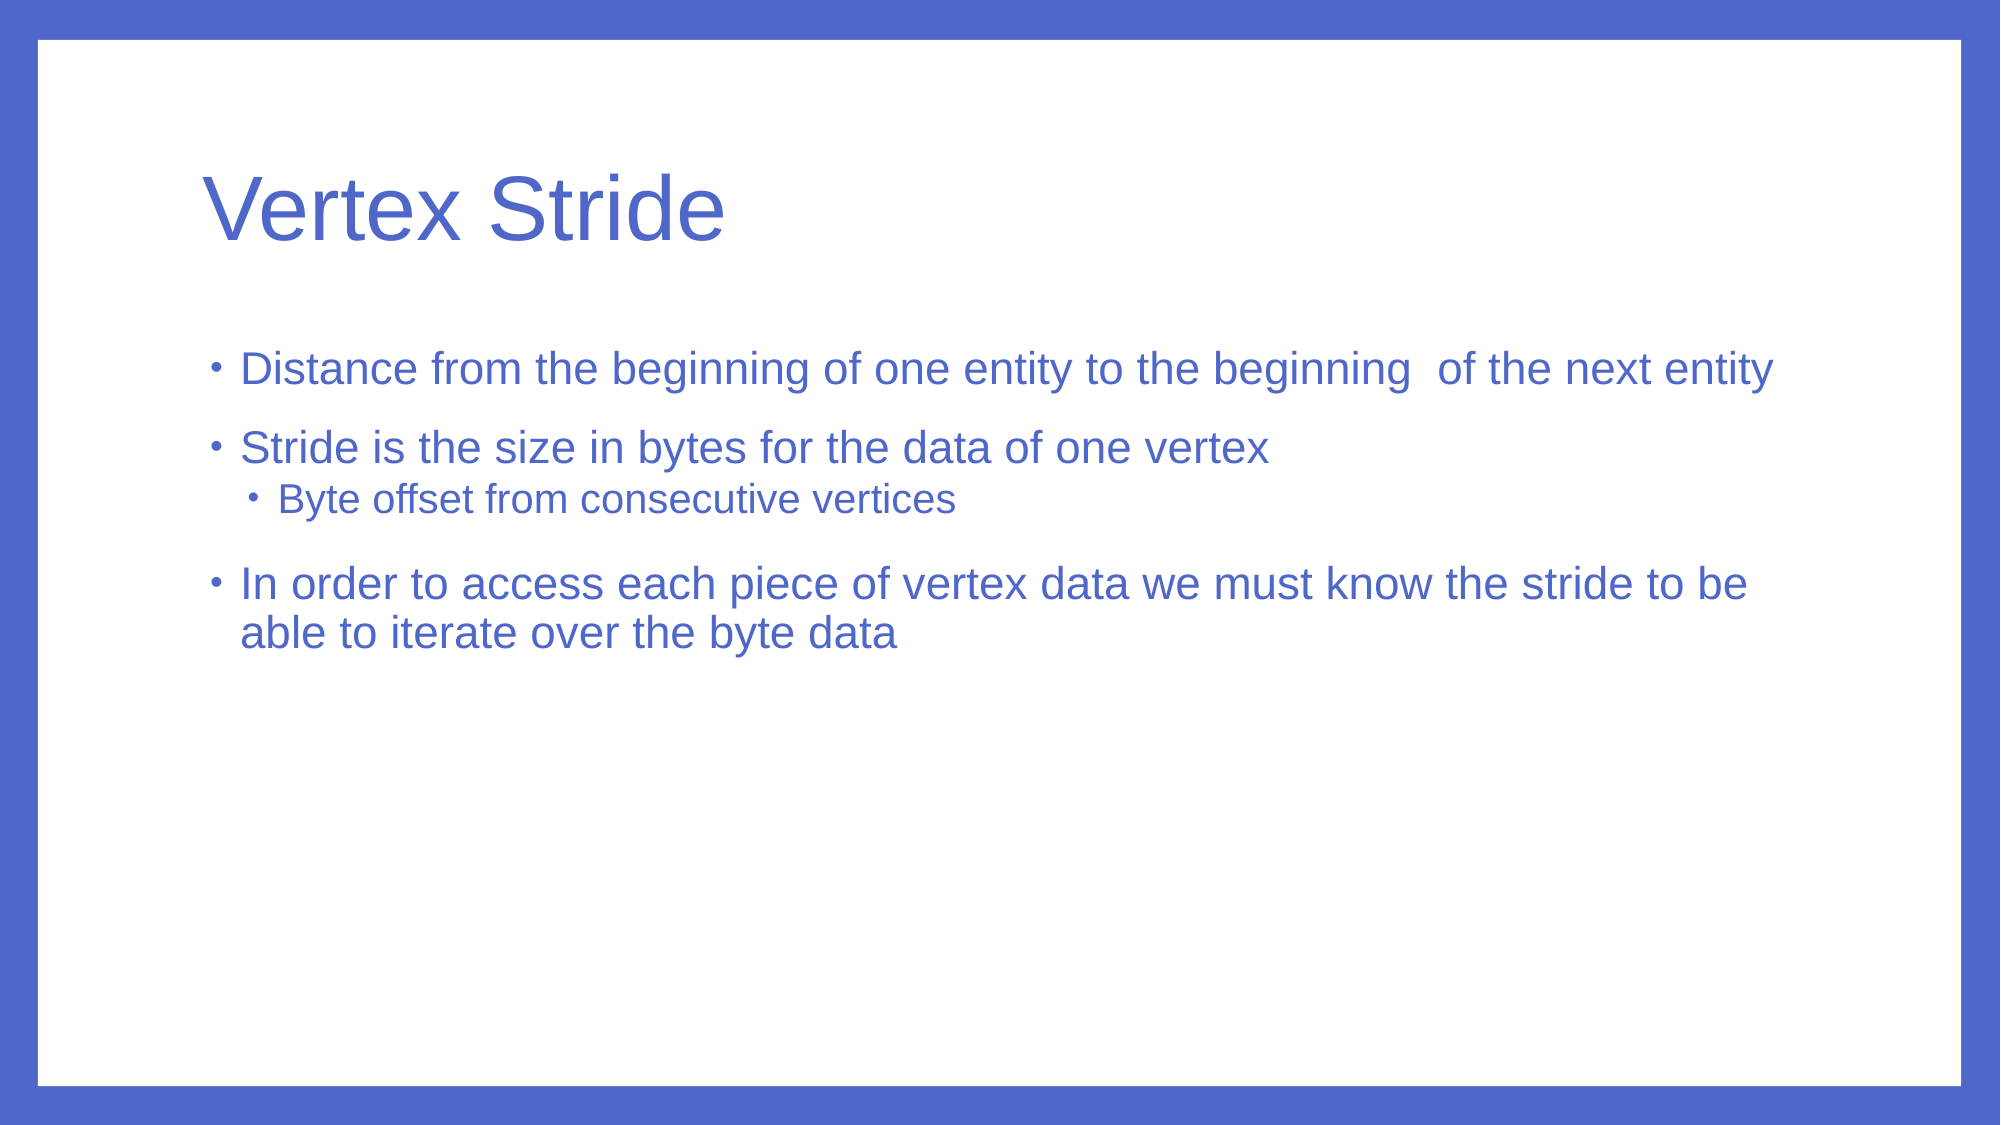

# Vertex Stride
Distance from the beginning of one entity to the beginning  of the next entity
Stride is the size in bytes for the data of one vertex
Byte offset from consecutive vertices
In order to access each piece of vertex data we must know the stride to be able to iterate over the byte data